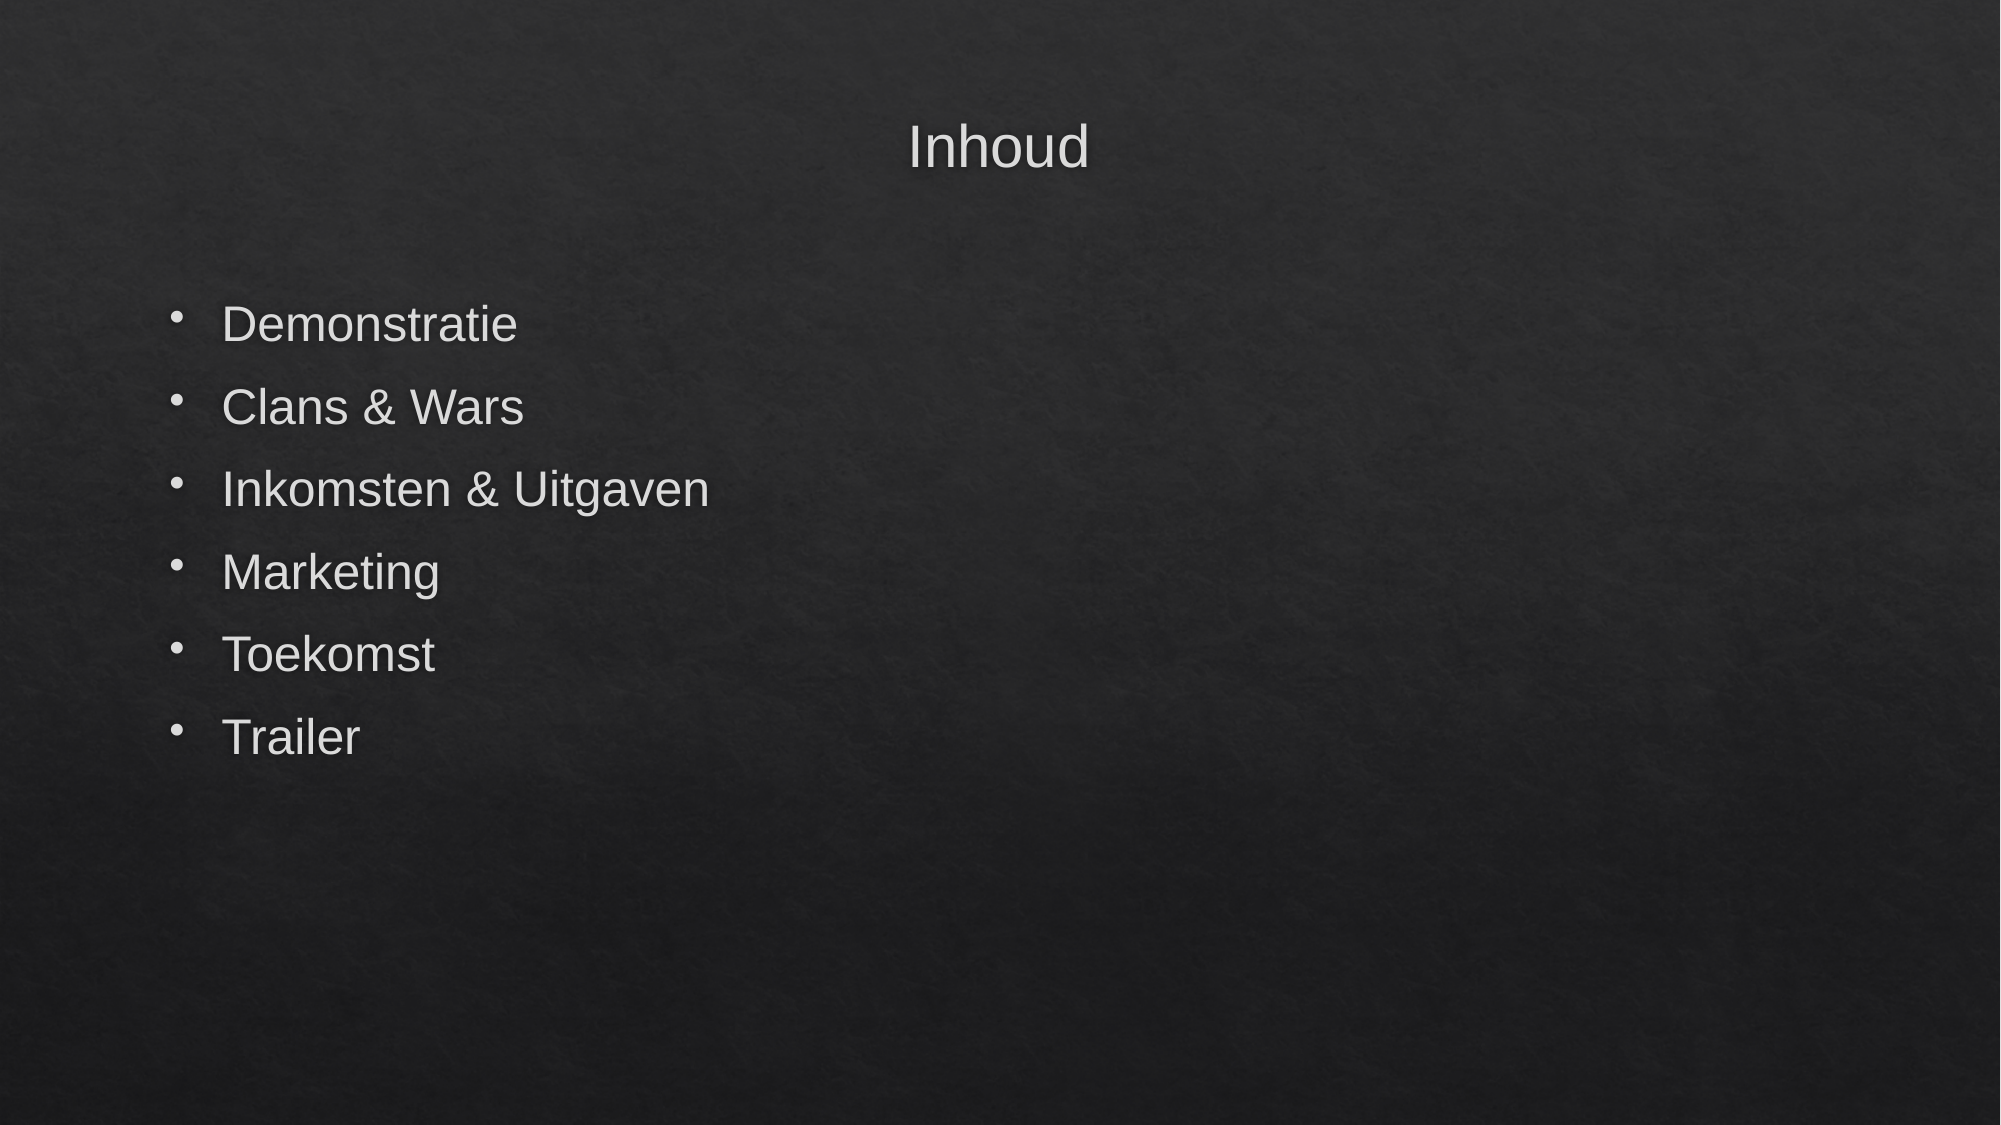

# Inhoud
Demonstratie
Clans & Wars
Inkomsten & Uitgaven
Marketing
Toekomst
Trailer